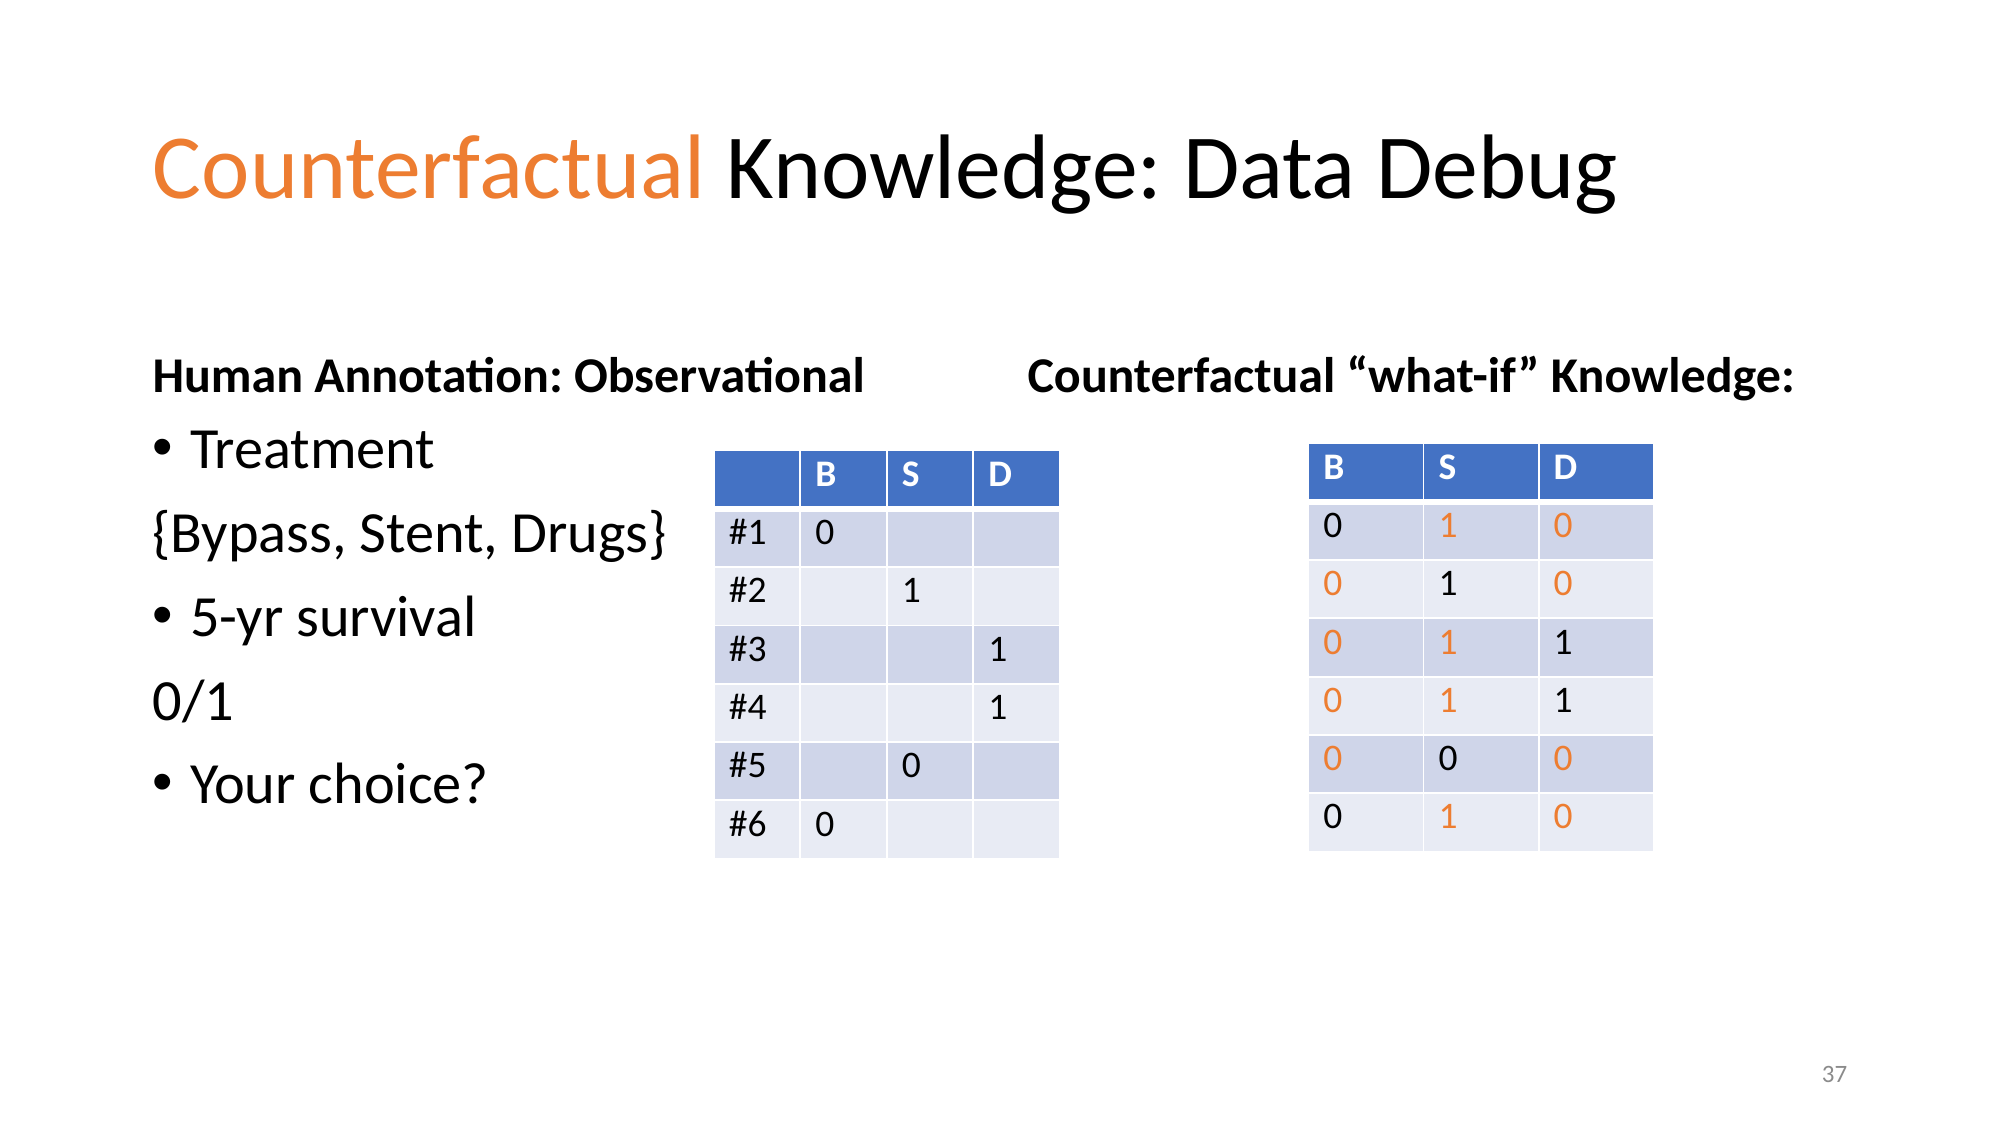

# Counterfactual Knowledge: Data Debug
Human Annotation: Observational
Counterfactual “what-if” Knowledge:
Treatment
{Bypass, Stent, Drugs}
5-yr survival
0/1
Your choice?
| B | S | D |
| --- | --- | --- |
| 0 | 1 | 0 |
| 0 | 1 | 0 |
| 0 | 1 | 1 |
| 0 | 1 | 1 |
| 0 | 0 | 0 |
| 0 | 1 | 0 |
|  | B | S | D |
| --- | --- | --- | --- |
| #1 | 0 |  |  |
| #2 |  | 1 |  |
| #3 |  |  | 1 |
| #4 |  |  | 1 |
| #5 |  | 0 |  |
| #6 | 0 |  |  |
37